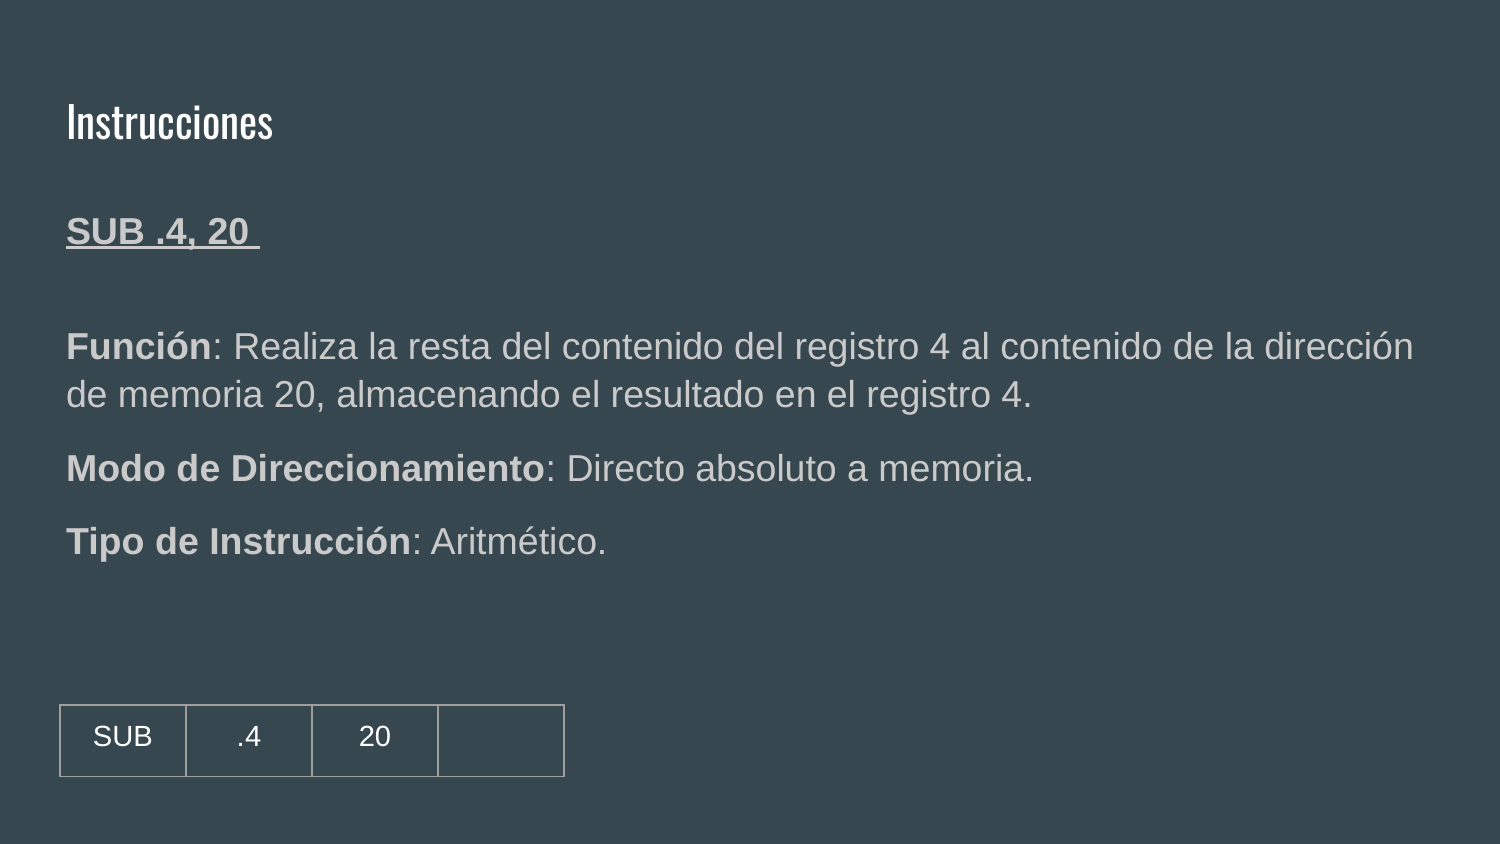

# Instrucciones
SUB .4, 20
Función: Realiza la resta del contenido del registro 4 al contenido de la dirección de memoria 20, almacenando el resultado en el registro 4.
Modo de Direccionamiento: Directo absoluto a memoria.
Tipo de Instrucción: Aritmético.
| SUB | .4 | 20 |  |
| --- | --- | --- | --- |